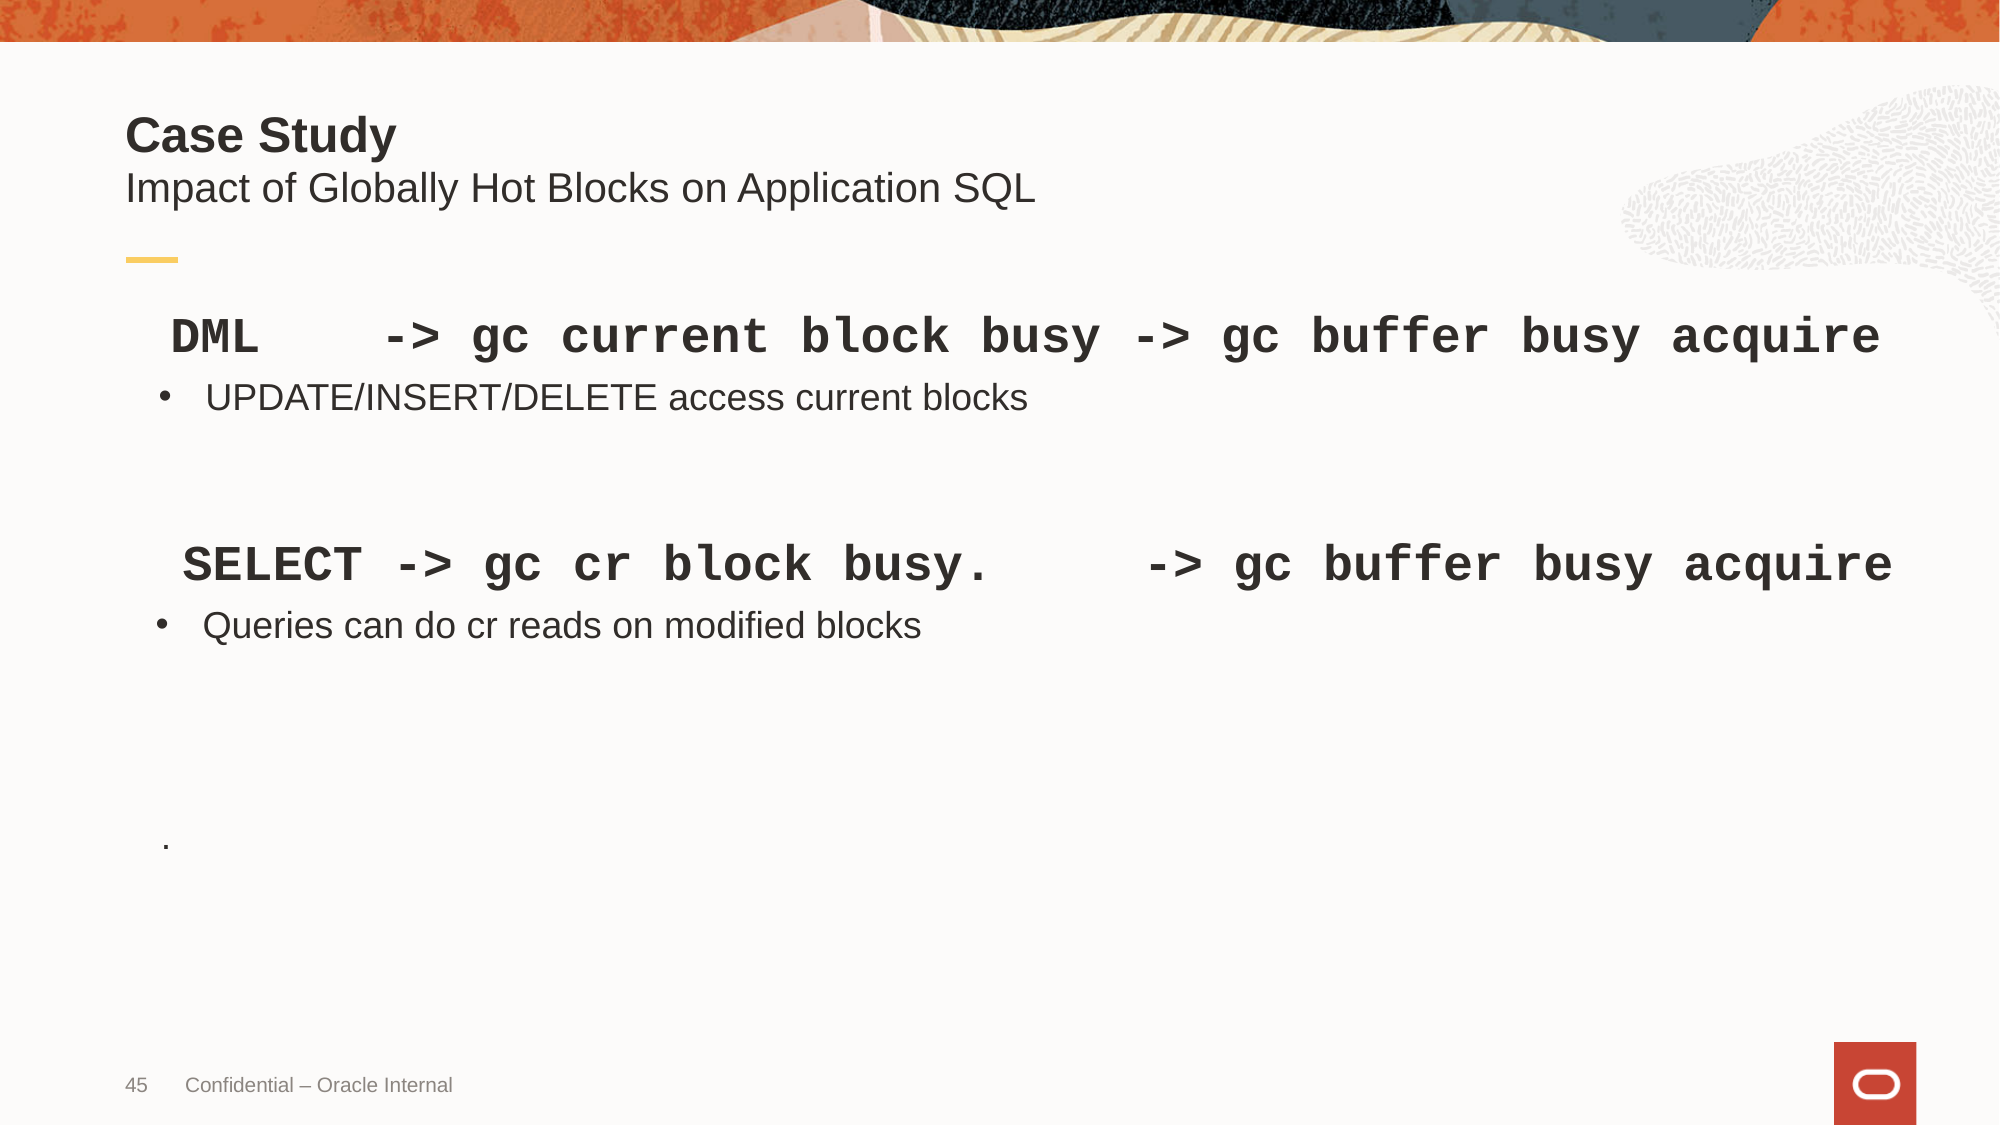

# Case Study
Impact of Globally Hot Blocks on Application SQL
DML    -> gc current block busy -> gc buffer busy acquire
UPDATE/INSERT/DELETE access current blocks
SELECT -> gc cr block busy.     -> gc buffer busy acquire
Queries can do cr reads on modified blocks
.

45
Confidential – Oracle Internal